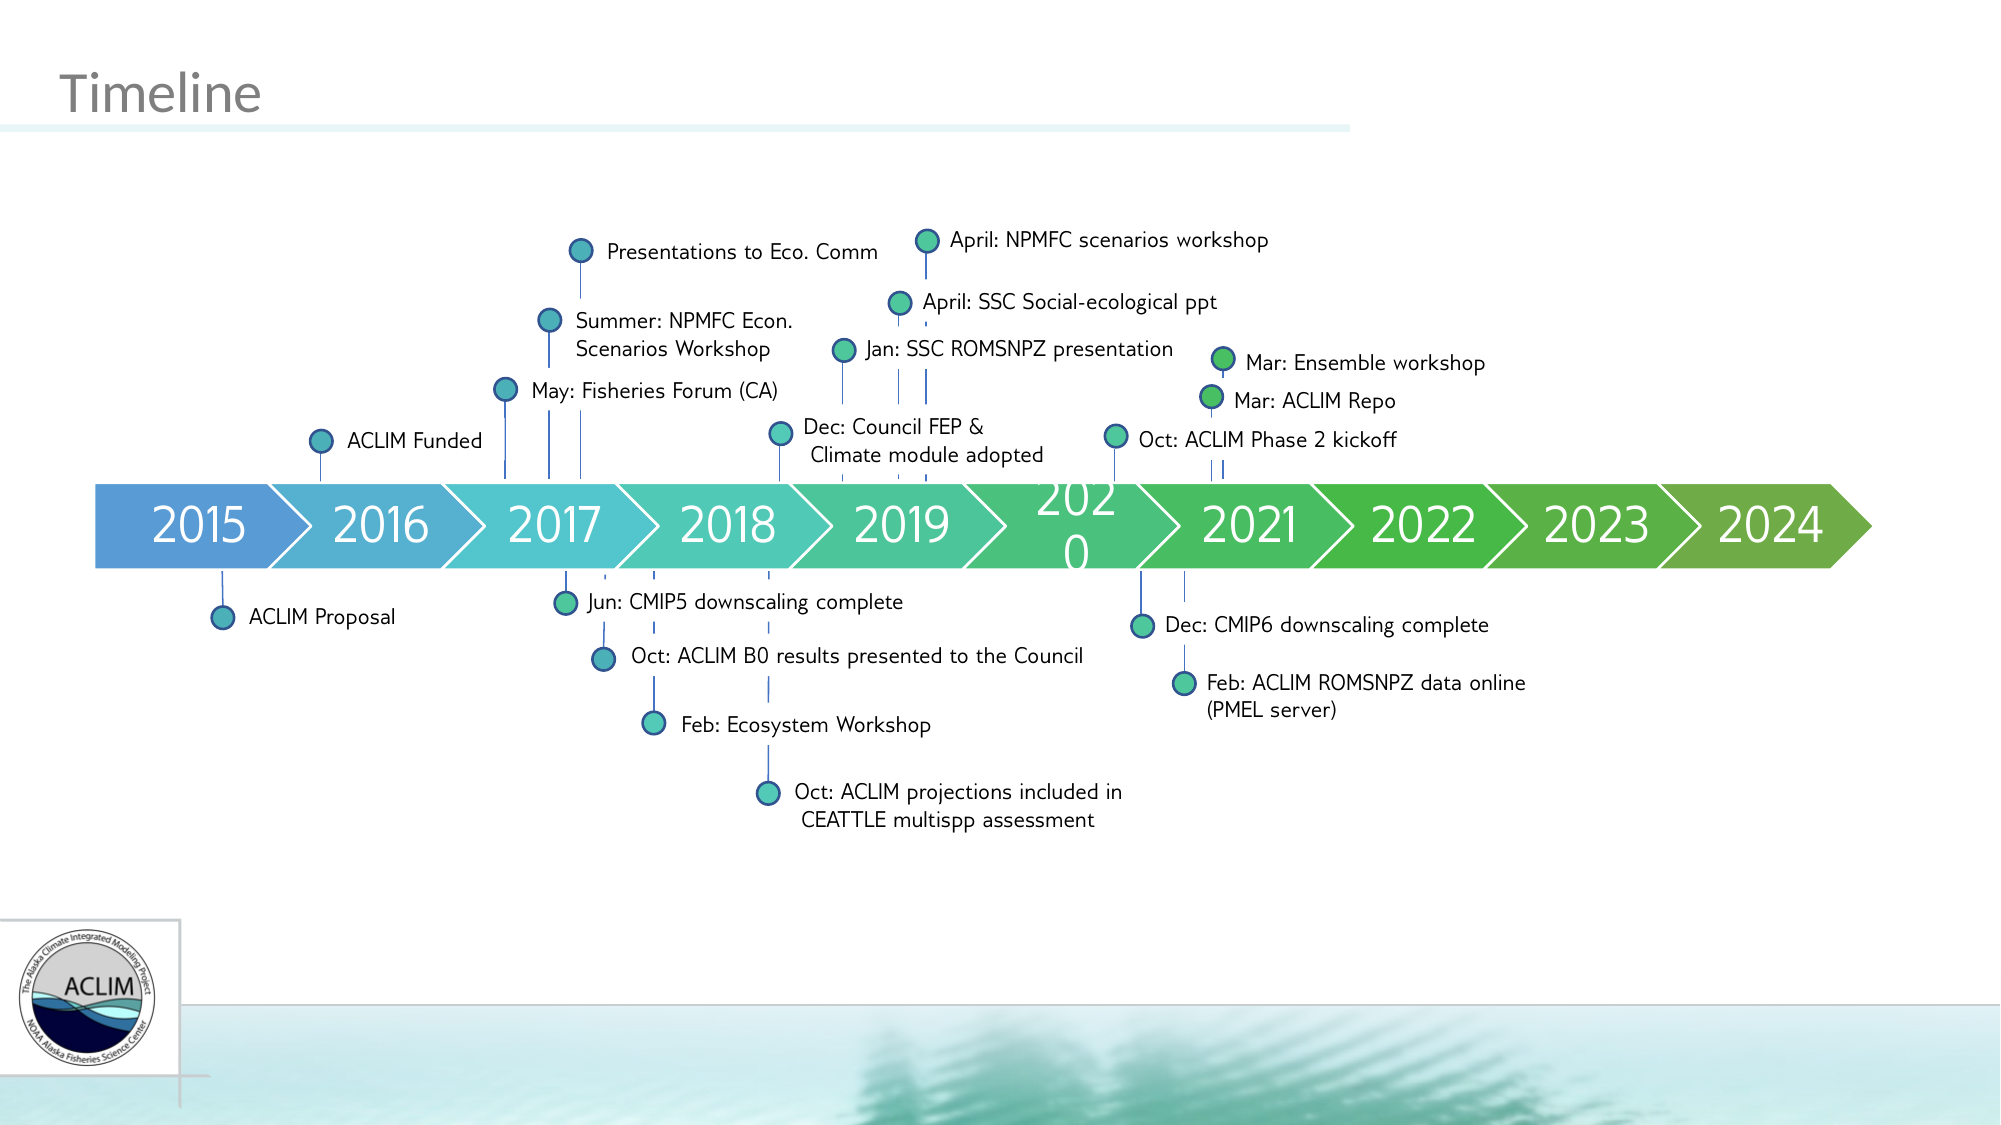

Timeline
April: NPMFC scenarios workshop
Presentations to Eco. Comm

April: SSC Social-ecological ppt

Summer: NPMFC Econ.
Scenarios Workshop

Jan: SSC ROMSNPZ presentation

Mar: Ensemble workshop

May: Fisheries Forum (CA)

Mar: ACLIM Repo

Dec: Council FEP &
 Climate module adopted
Oct: ACLIM Phase 2 kickoff
ACLIM Funded

2015

2016

2017

2018

2019

2020

2021

2022

2023

2024
Jun: CMIP5 downscaling complete

ACLIM Proposal
Dec: CMIP6 downscaling complete

Oct: ACLIM B0 results presented to the Council

Feb: ACLIM ROMSNPZ data online (PMEL server)

Feb: Ecosystem Workshop

Oct: ACLIM projections included in
 CEATTLE multispp assessment